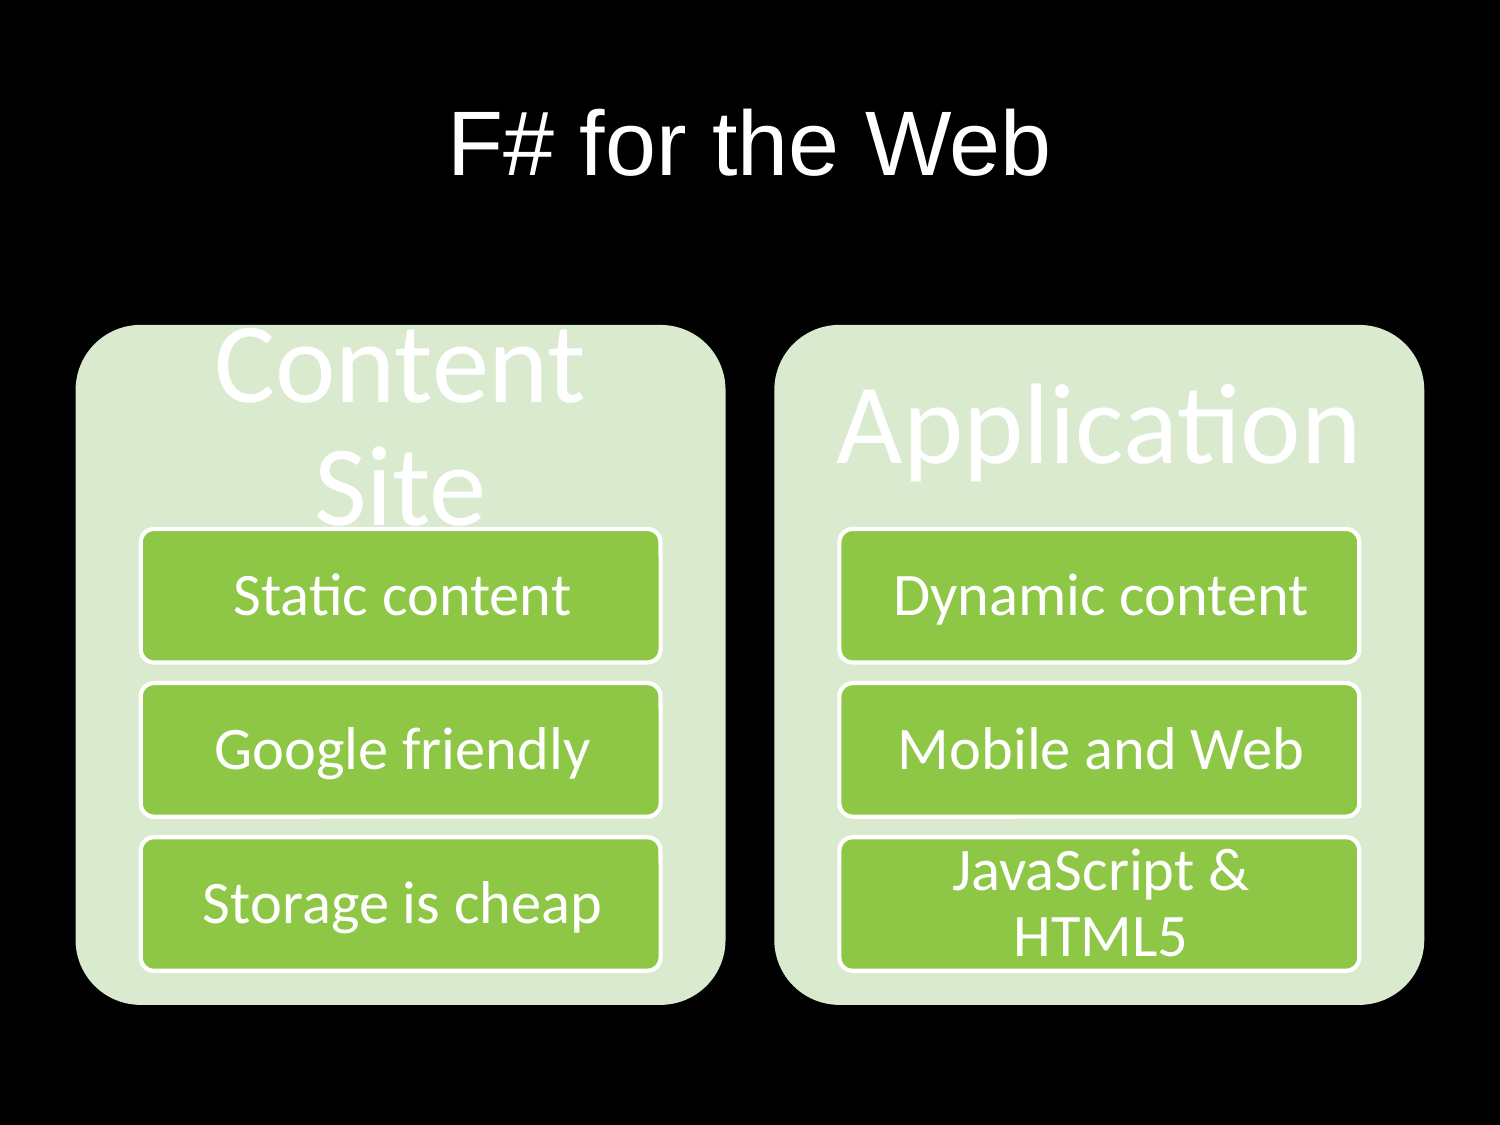

# F# for the Web
Content Site
Static content
Google friendly
Storage is cheap
Application
Dynamic content
Mobile and Web
JavaScript & HTML5